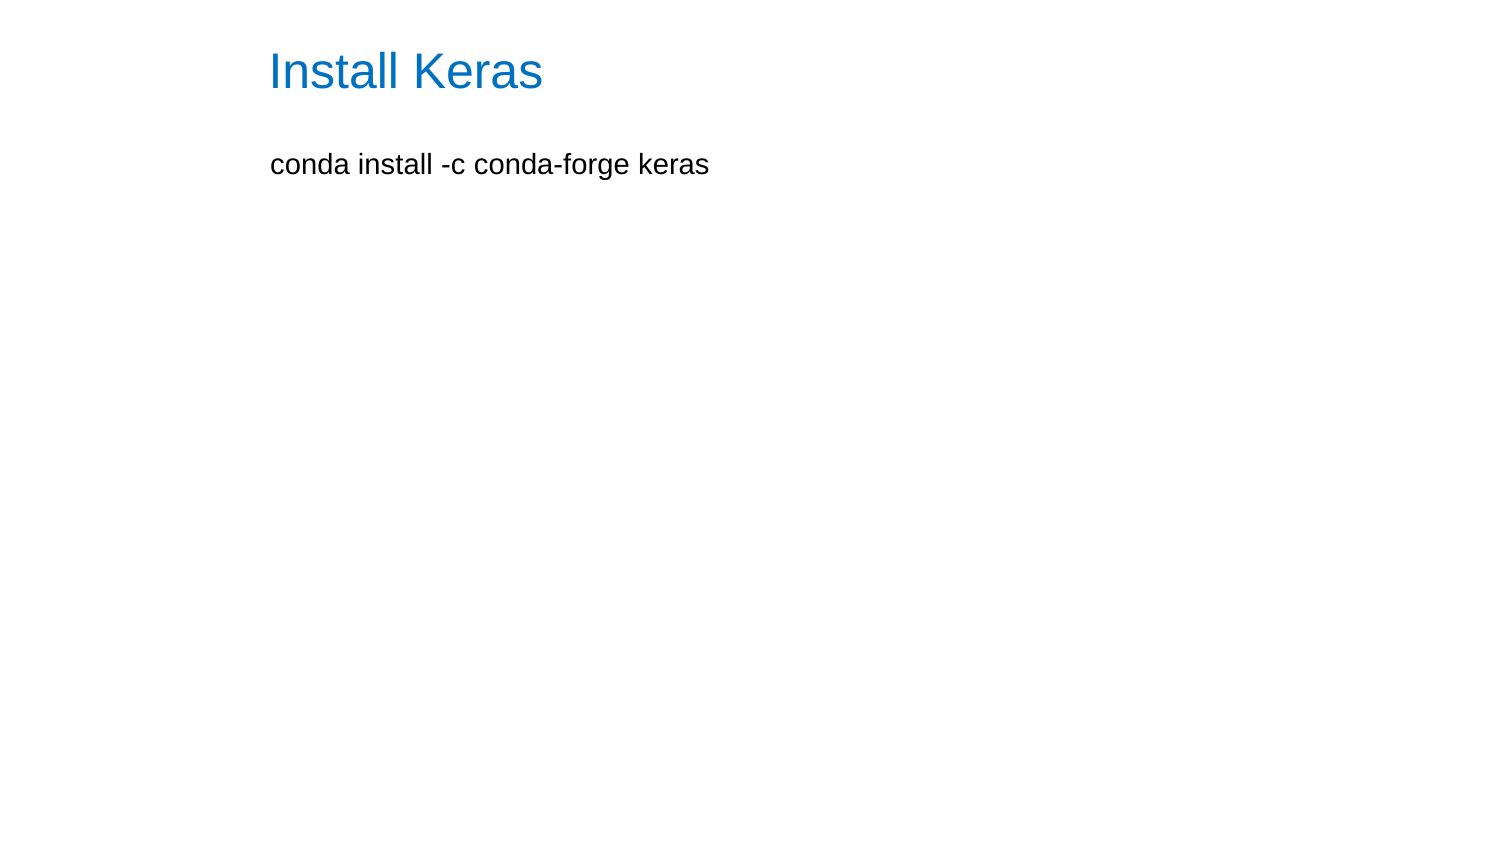

# Install Keras
conda install -c conda-forge keras